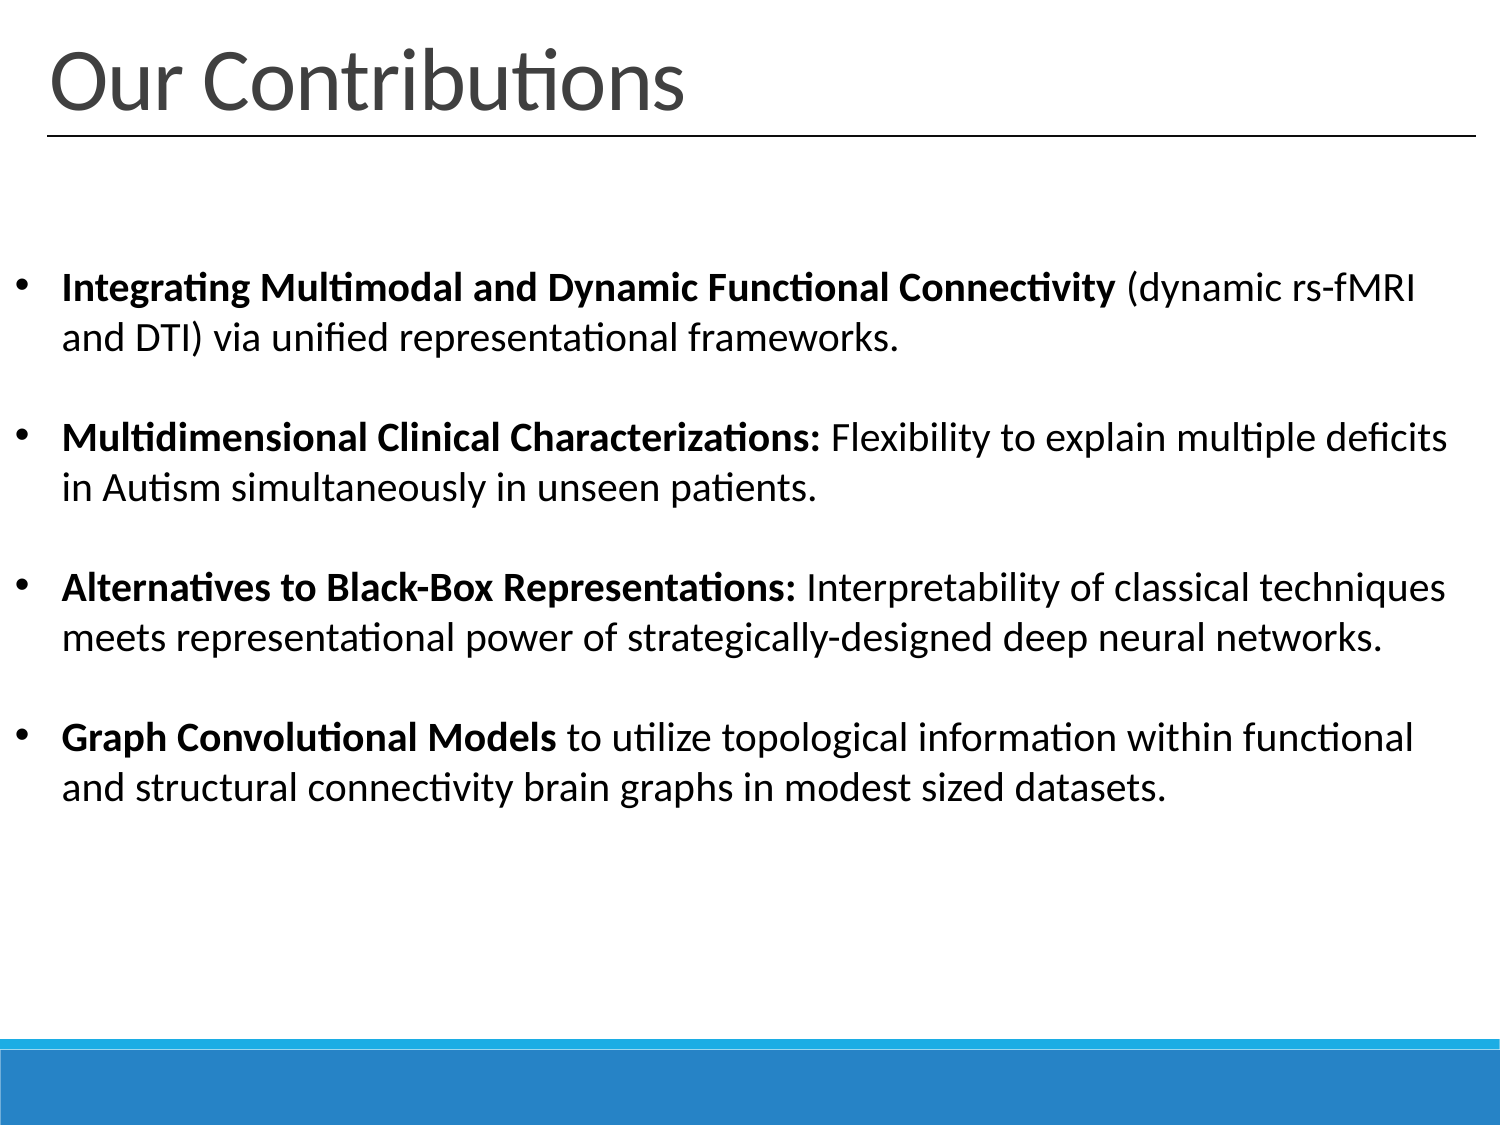

Our Contributions
Integrating Multimodal and Dynamic Functional Connectivity (dynamic rs-fMRI and DTI) via unified representational frameworks.

Multidimensional Clinical Characterizations: Flexibility to explain multiple deficits in Autism simultaneously in unseen patients.

Alternatives to Black-Box Representations: Interpretability of classical techniques meets representational power of strategically-designed deep neural networks.

Graph Convolutional Models to utilize topological information within functional and structural connectivity brain graphs in modest sized datasets.